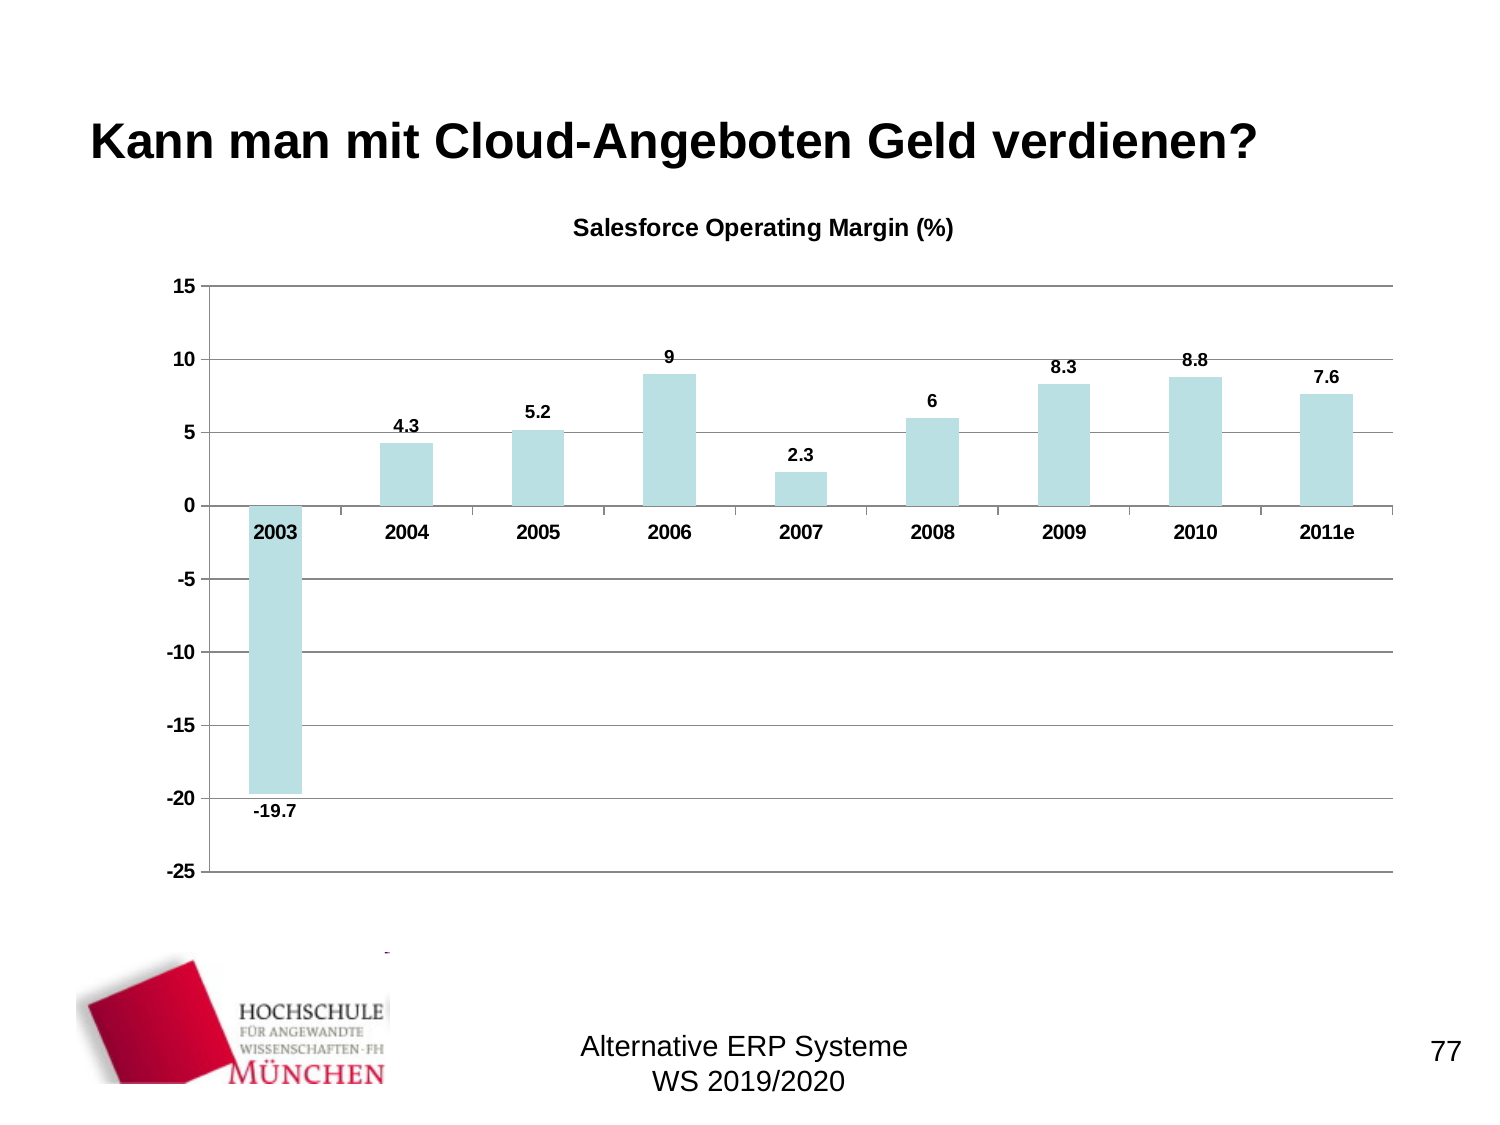

# Kann man mit Cloud-Angeboten Geld verdienen?

### Chart: Salesforce Operating Margin (%)

| Category | Operating Margin (%) |
|---|---|
| 2003 | -19.7 |
| 2004 | 4.3 |
| 2005 | 5.2 |
| 2006 | 9.0 |
| 2007 | 2.3 |
| 2008 | 6.0 |
| 2009 | 8.3 |
| 2010 | 8.8 |
| 2011e | 7.6 |
Alternative ERP Systeme
WS 2019/2020
77